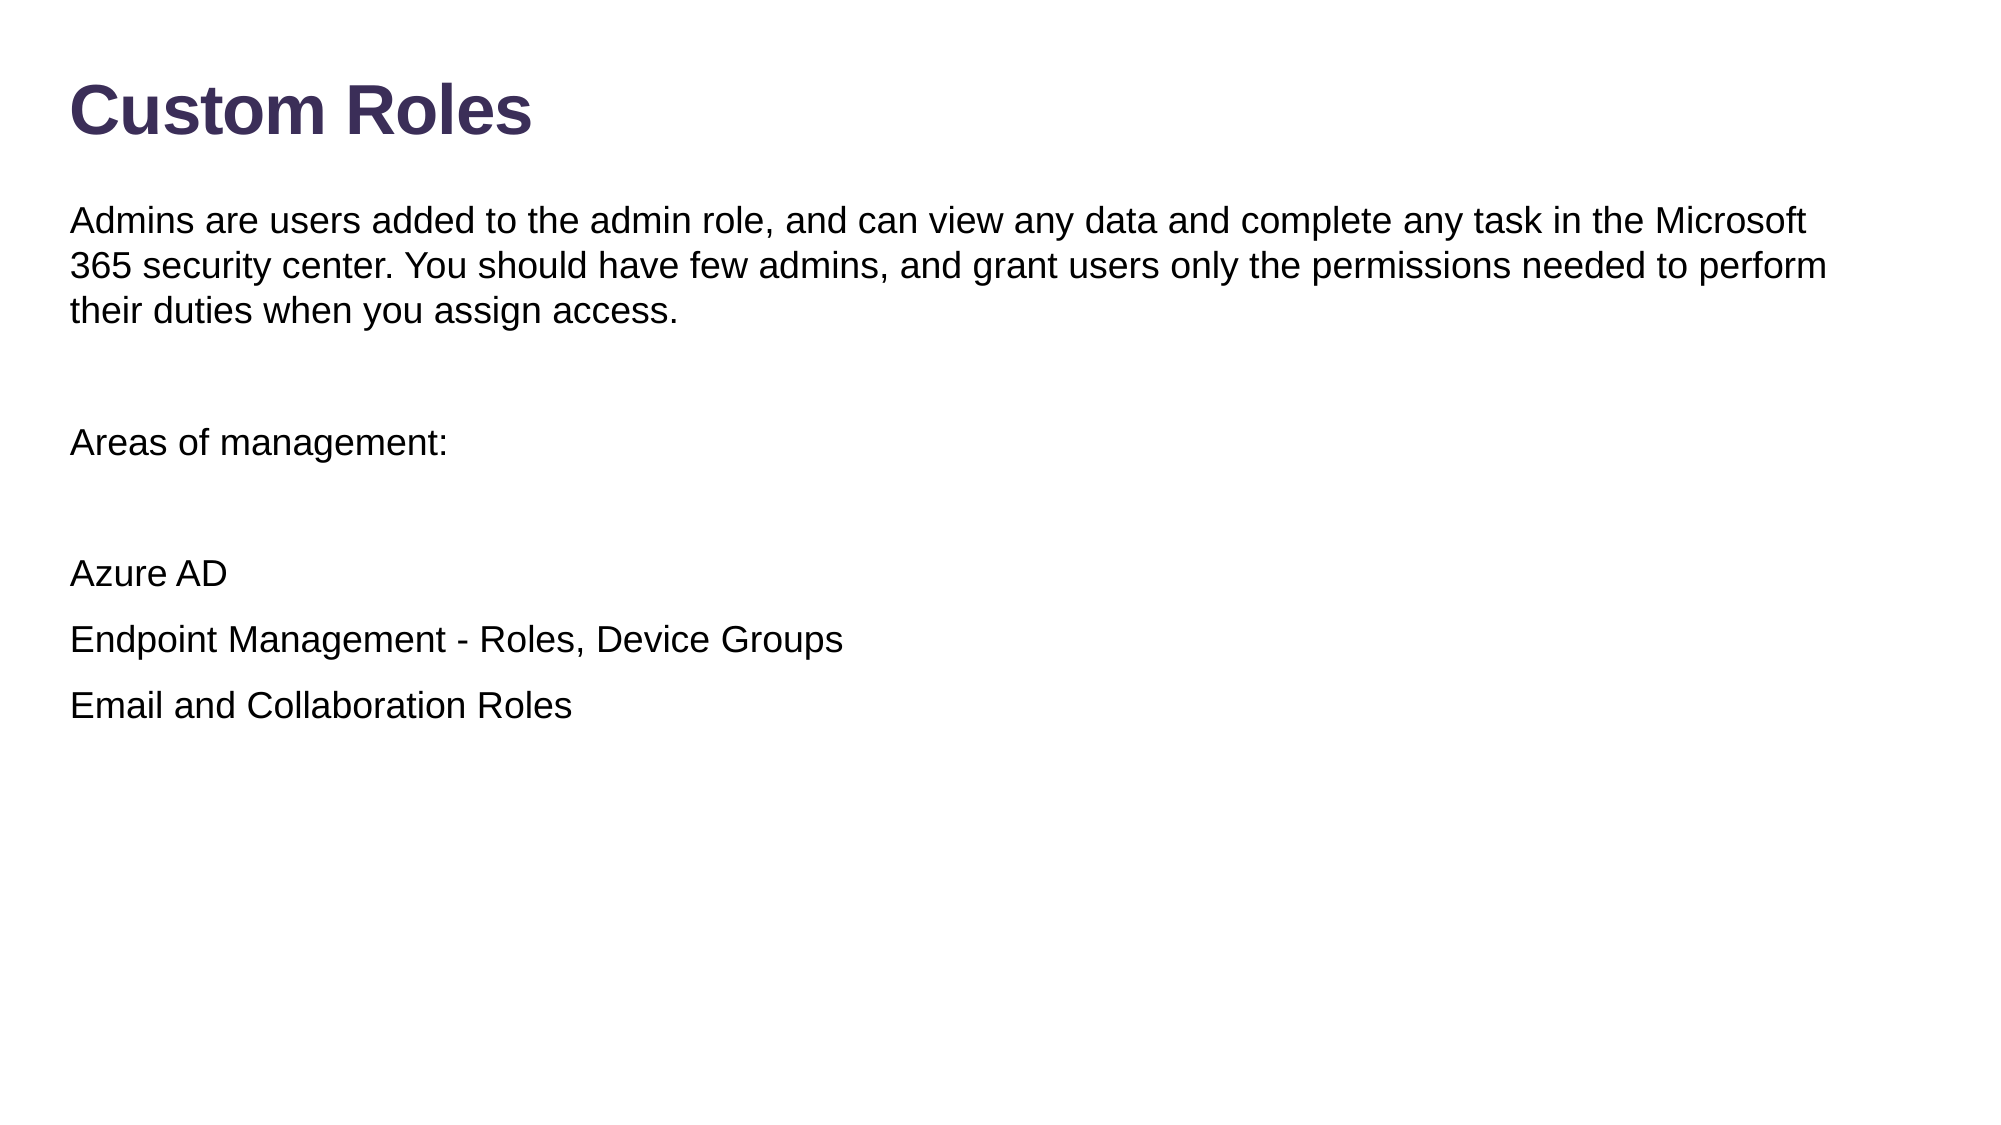

# Custom Roles
Admins are users added to the admin role, and can view any data and complete any task in the Microsoft 365 security center. You should have few admins, and grant users only the permissions needed to perform their duties when you assign access.

Areas of management:

Azure AD
Endpoint Management - Roles, Device Groups
Email and Collaboration Roles